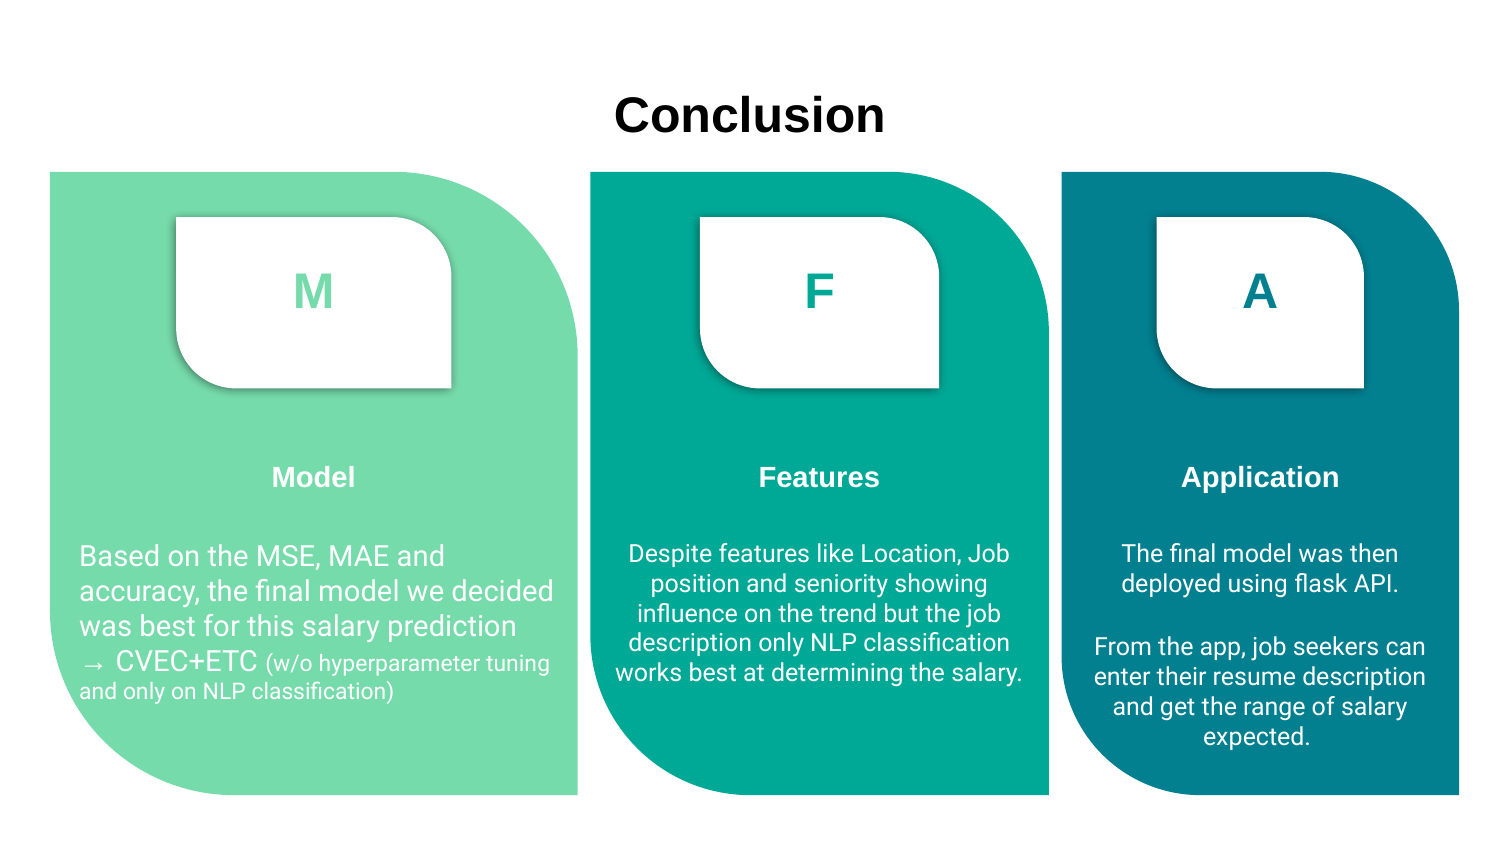

# Conclusion

M

Model
Based on the MSE, MAE and accuracy, the final model we decided was best for this salary prediction
→ CVEC+ETC (w/o hyperparameter tuning and only on NLP classification)

F

Features
Despite features like Location, Job position and seniority showing influence on the trend but the job description only NLP classification works best at determining the salary.

A

Application
The final model was then deployed using flask API.
From the app, job seekers can enter their resume description and get the range of salary expected.